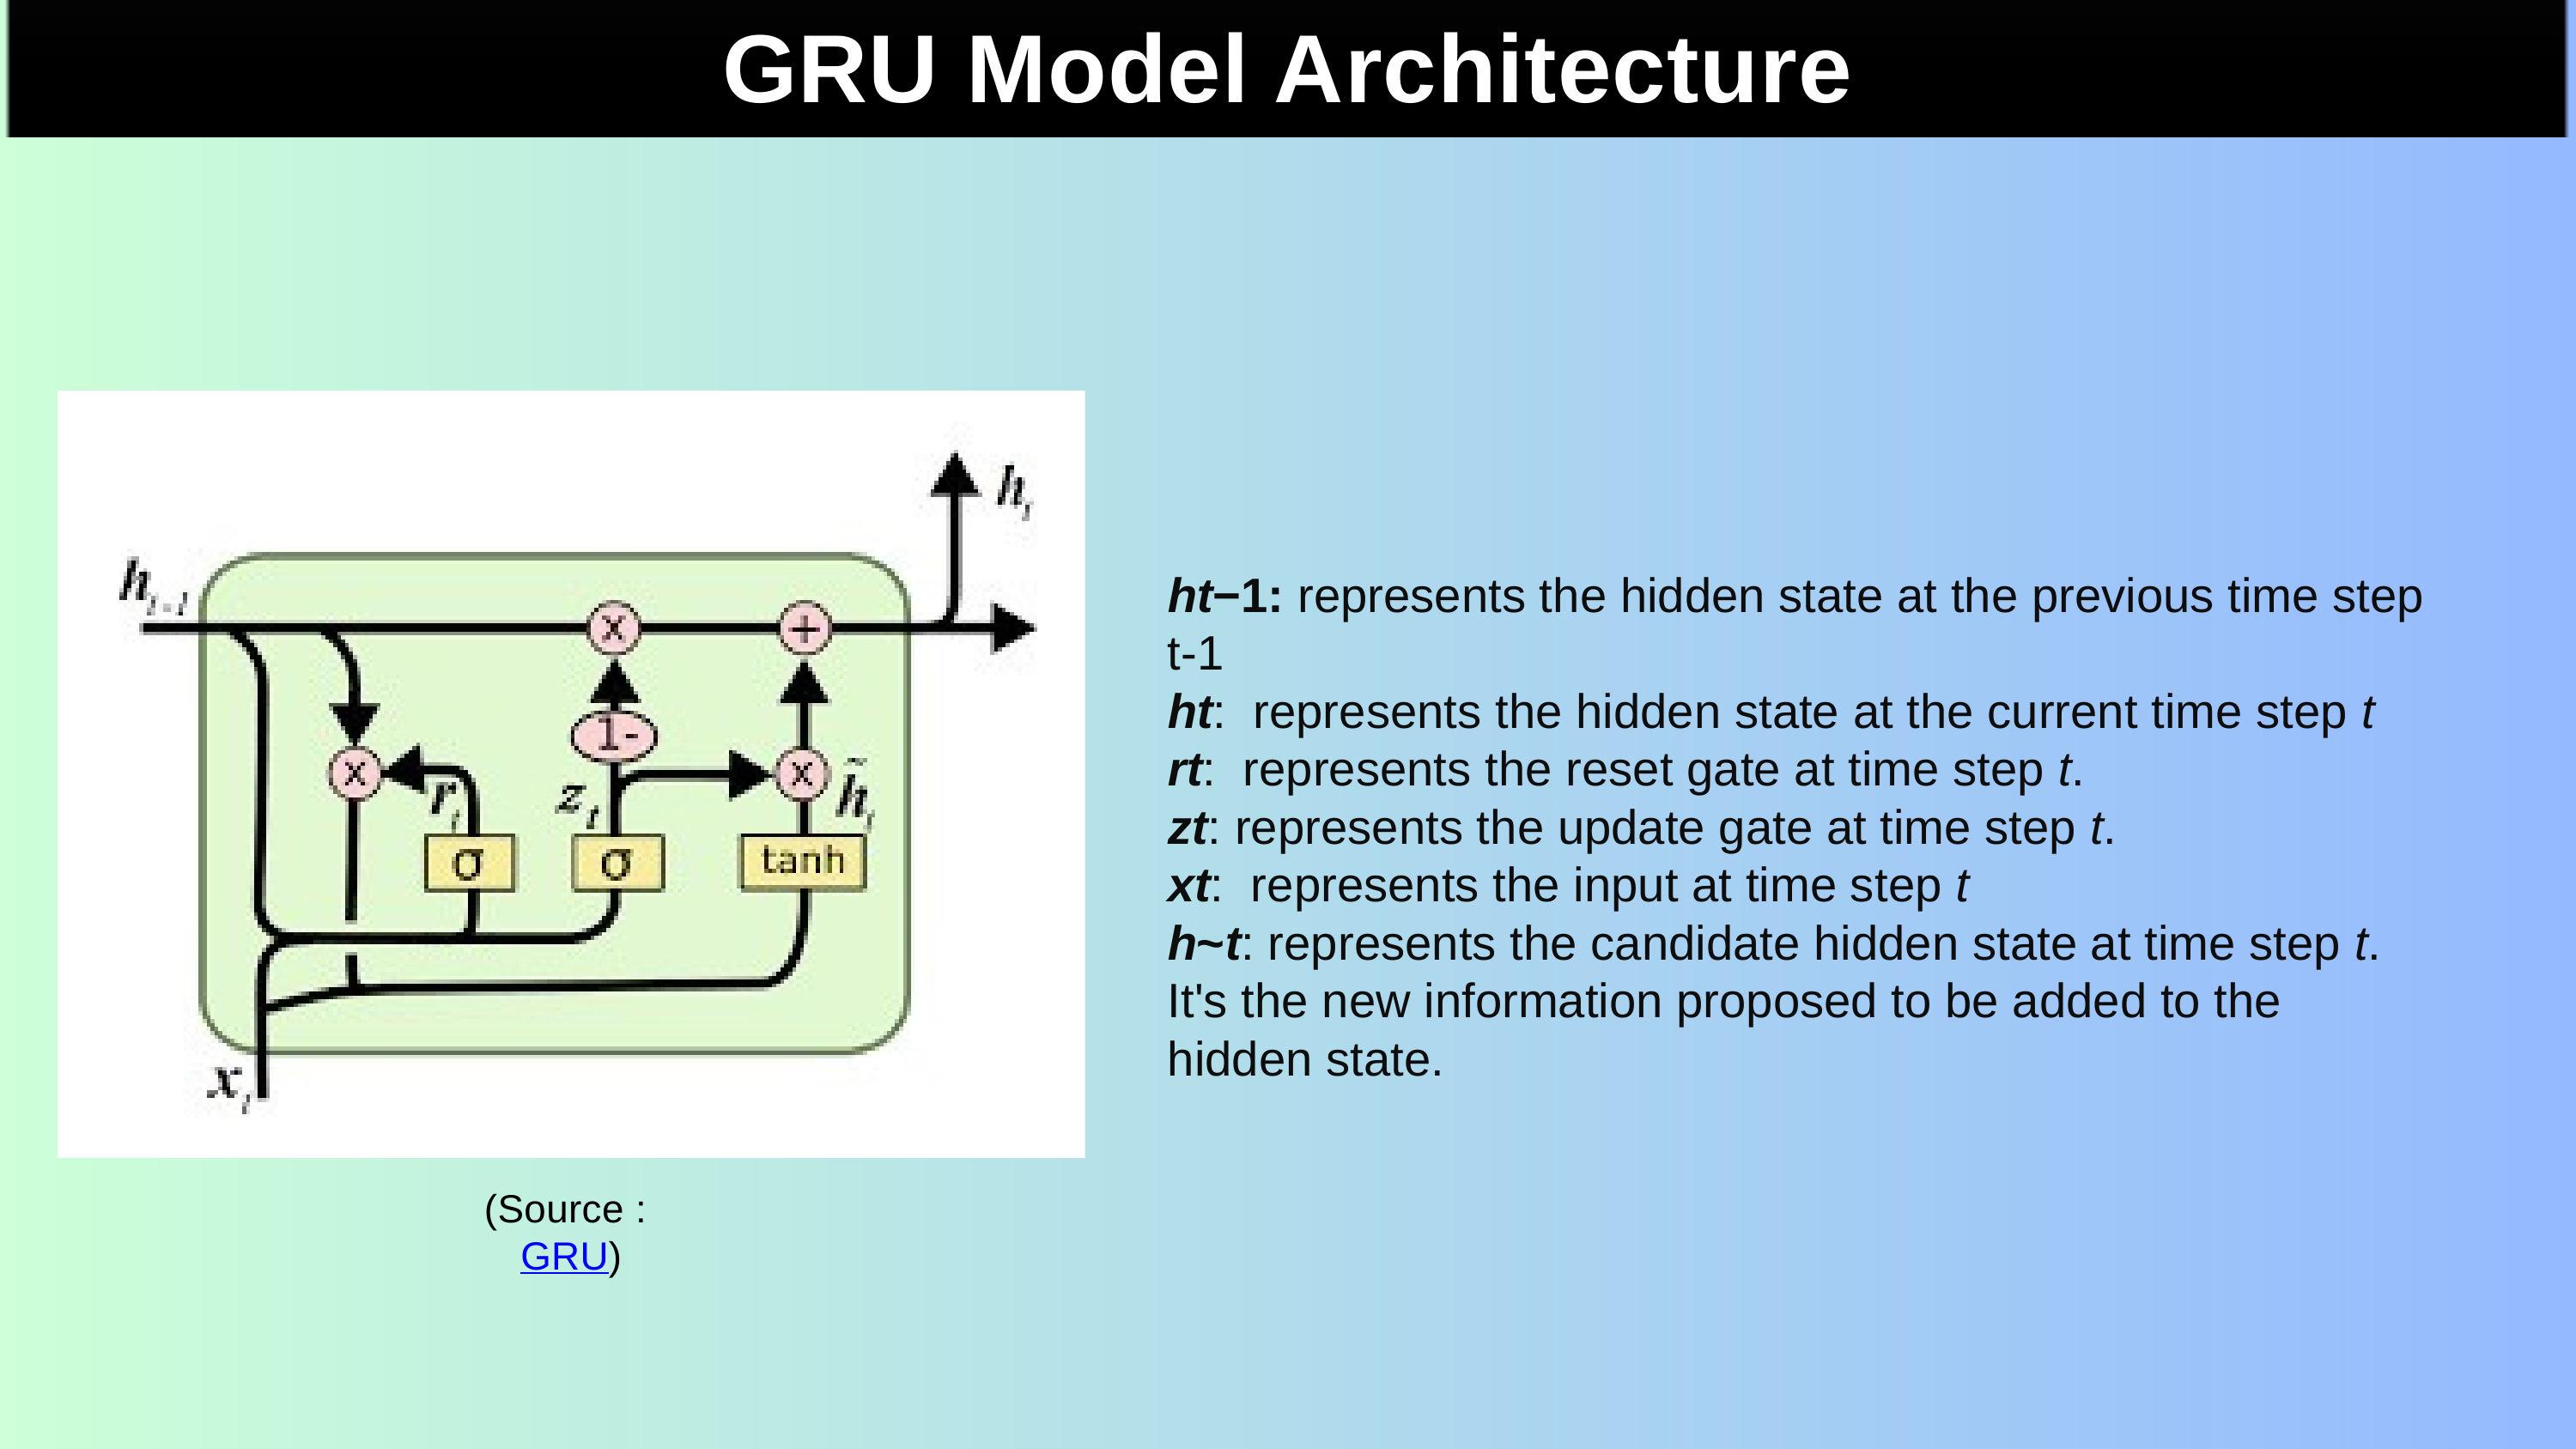

GRU Model Architecture

ht−1​: represents the hidden state at the previous time step t-1
ht​:  represents the hidden state at the current time step t
rt​: ​ represents the reset gate at time step t.
zt​: represents the update gate at time step t.
xt​: ​ represents the input at time step t
h~t​: represents the candidate hidden state at time step t. It's the new information proposed to be added to the hidden state.
(Source : GRU)